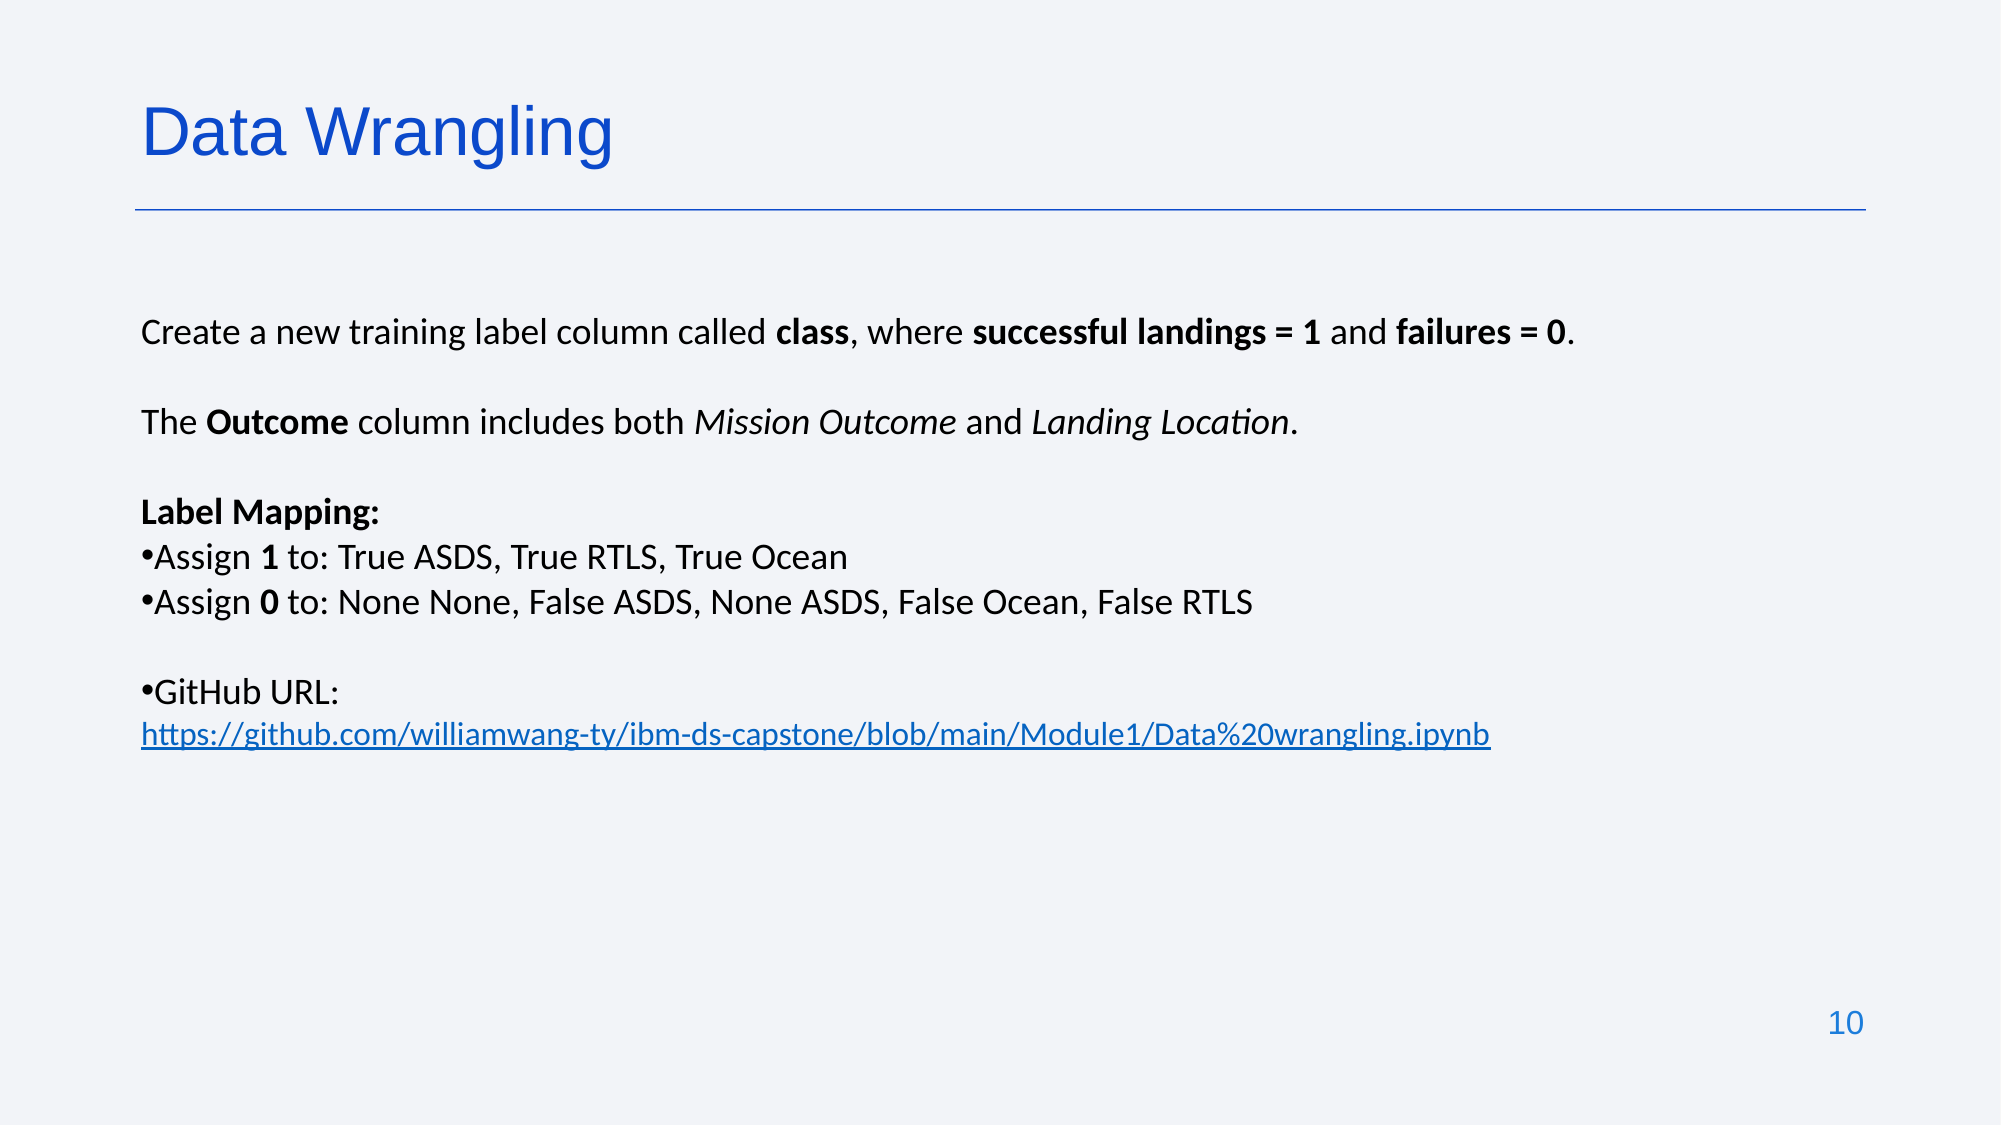

Data Wrangling
Create a new training label column called class, where successful landings = 1 and failures = 0.

The Outcome column includes both Mission Outcome and Landing Location.

Label Mapping:
Assign 1 to: True ASDS, True RTLS, True Ocean
Assign 0 to: None None, False ASDS, None ASDS, False Ocean, False RTLS

GitHub URL:
https://github.com/williamwang-ty/ibm-ds-capstone/blob/main/Module1/Data%20wrangling.ipynb

10